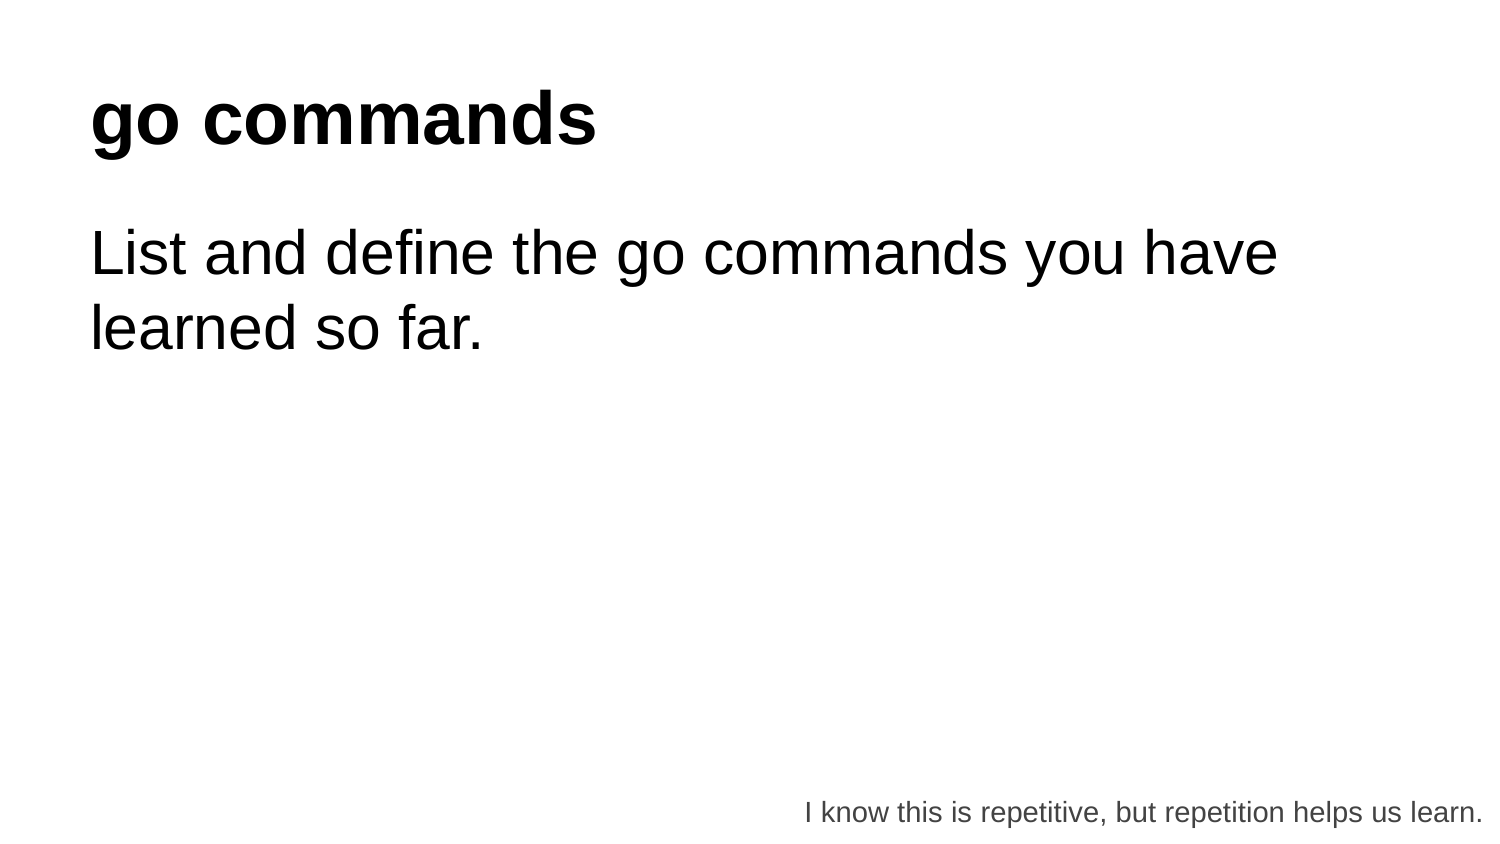

# go commands
List and define the go commands you have learned so far.
I know this is repetitive, but repetition helps us learn.